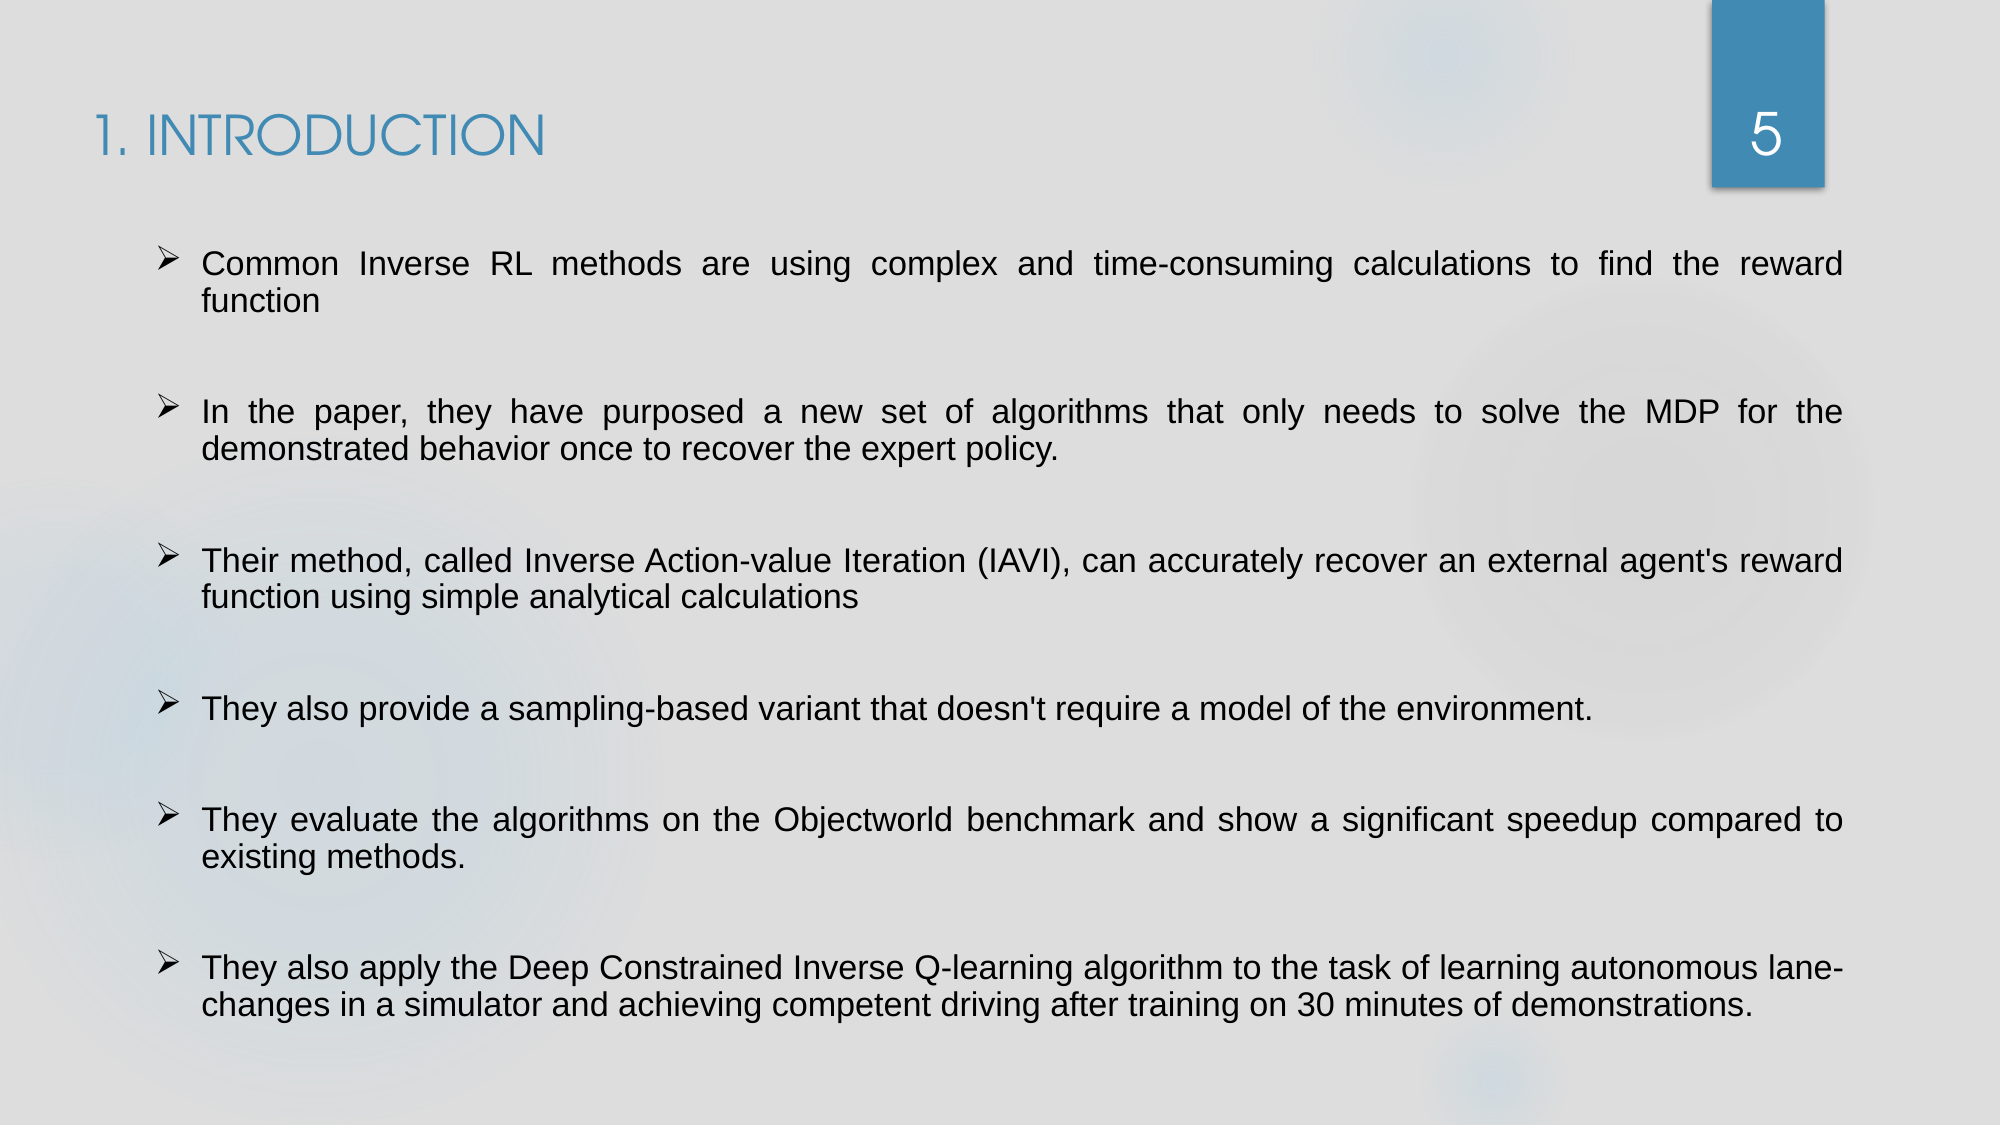

5
1. Introduction

Common Inverse RL methods are using complex and time-consuming calculations to find the reward function

In the paper, they have purposed a new set of algorithms that only needs to solve the MDP for the demonstrated behavior once to recover the expert policy.

Their method, called Inverse Action-value Iteration (IAVI), can accurately recover an external agent's reward function using simple analytical calculations

They also provide a sampling-based variant that doesn't require a model of the environment.

They evaluate the algorithms on the Objectworld benchmark and show a significant speedup compared to existing methods.

They also apply the Deep Constrained Inverse Q-learning algorithm to the task of learning autonomous lane-changes in a simulator and achieving competent driving after training on 30 minutes of demonstrations.